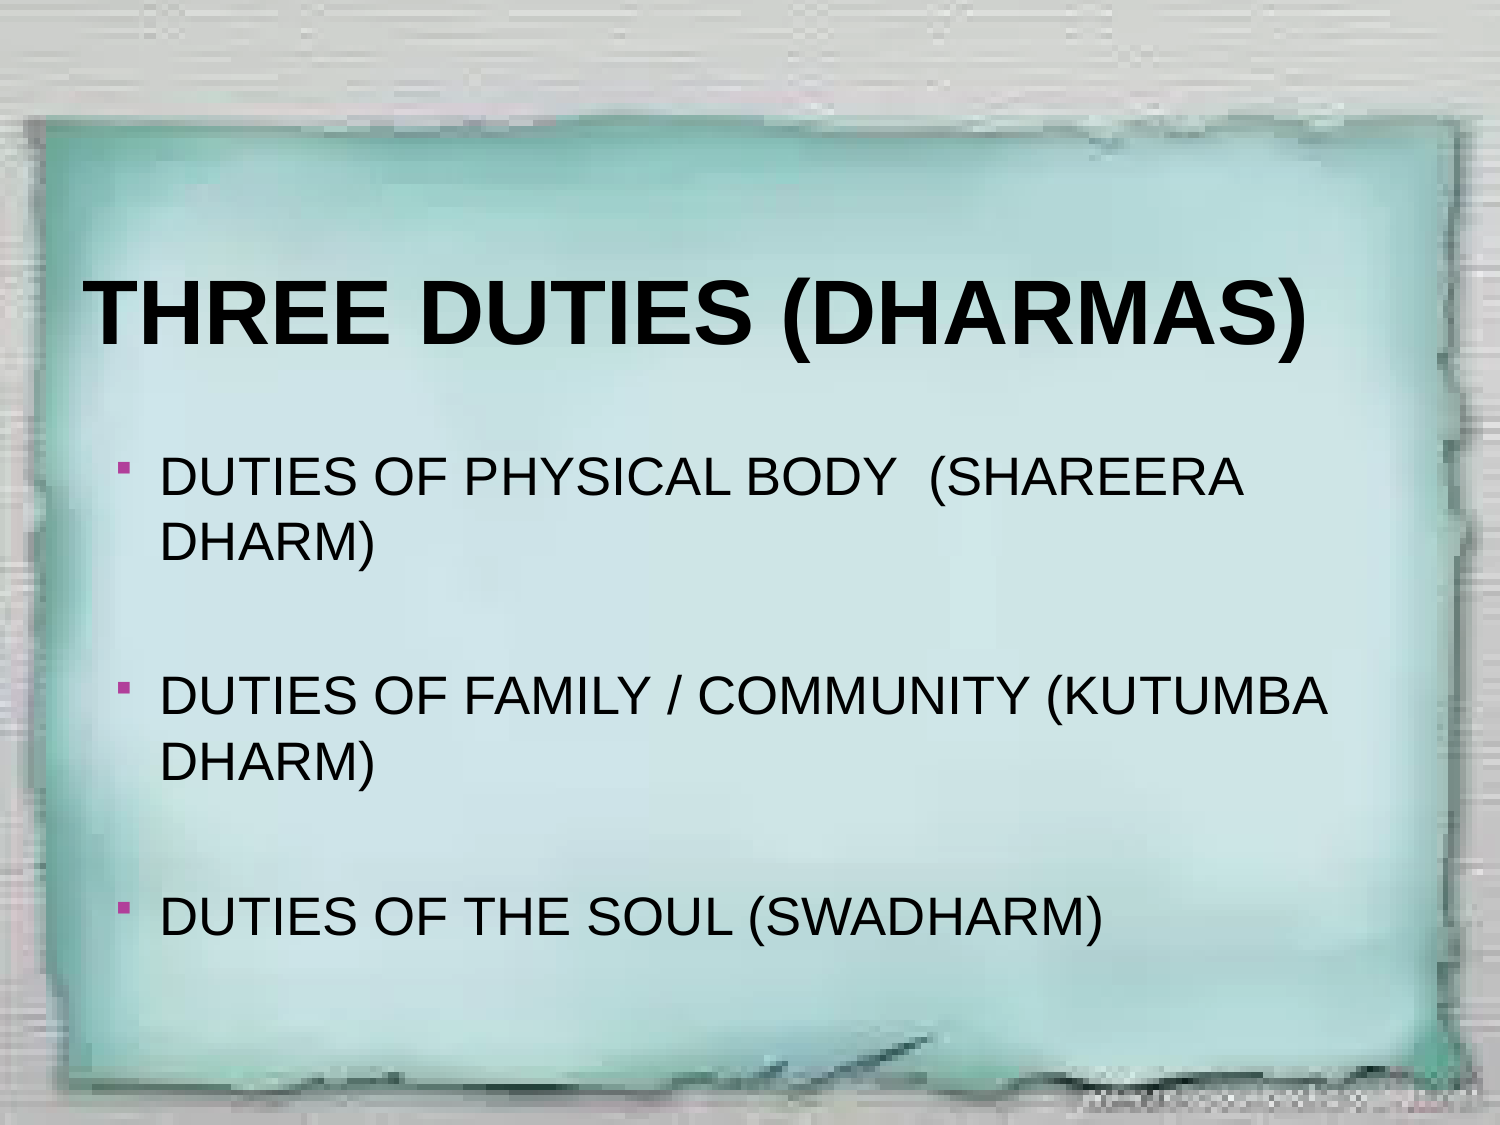

# THREE DUTIES (DHARMAS)
DUTIES OF PHYSICAL BODY  (SHAREERA DHARM)

DUTIES OF FAMILY / COMMUNITY (KUTUMBA DHARM)

DUTIES OF THE SOUL (SWADHARM)
37
3 TABLETS